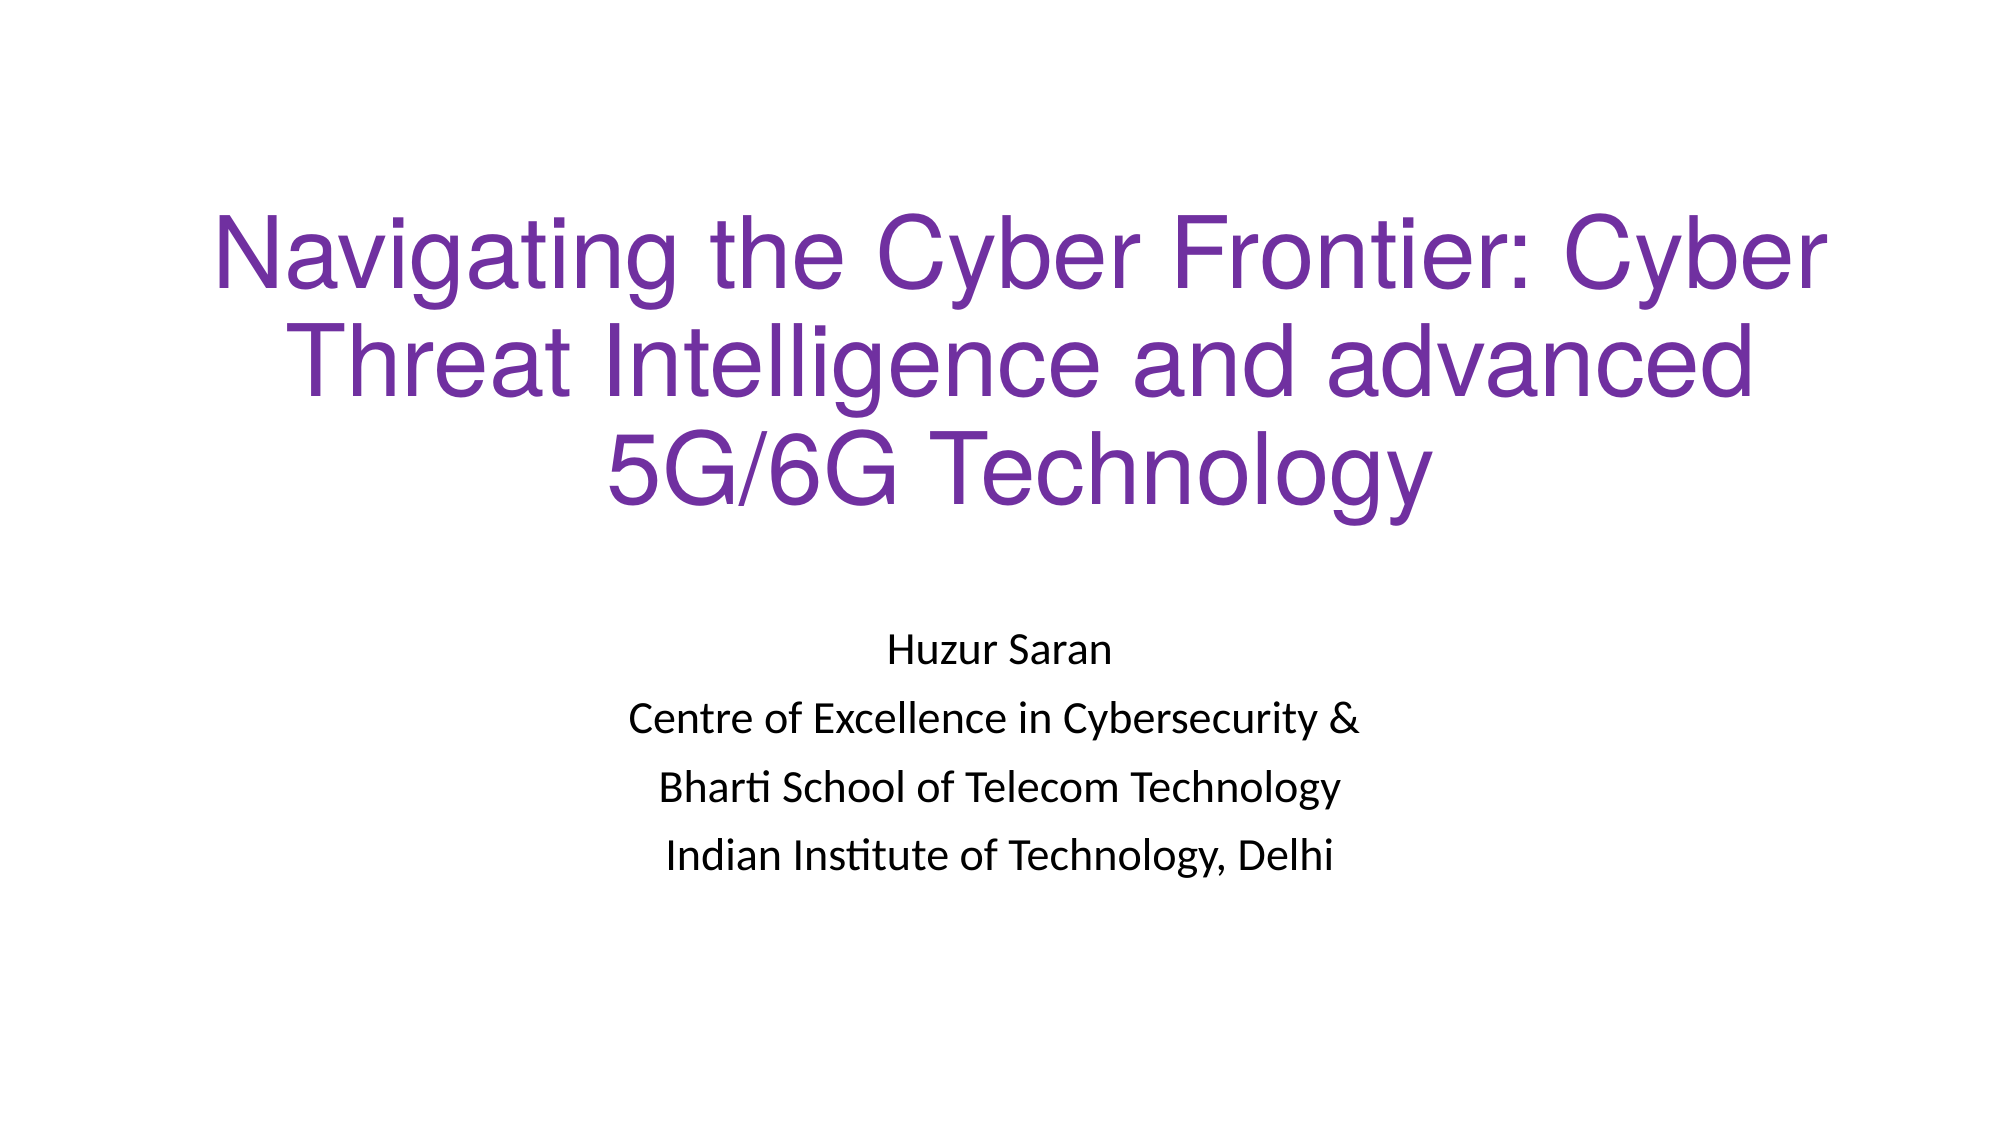

# Navigating the Cyber Frontier: Cyber Threat Intelligence and advanced 5G/6G Technology
Huzur Saran
Centre of Excellence in Cybersecurity &
Bharti School of Telecom Technology
Indian Institute of Technology, Delhi